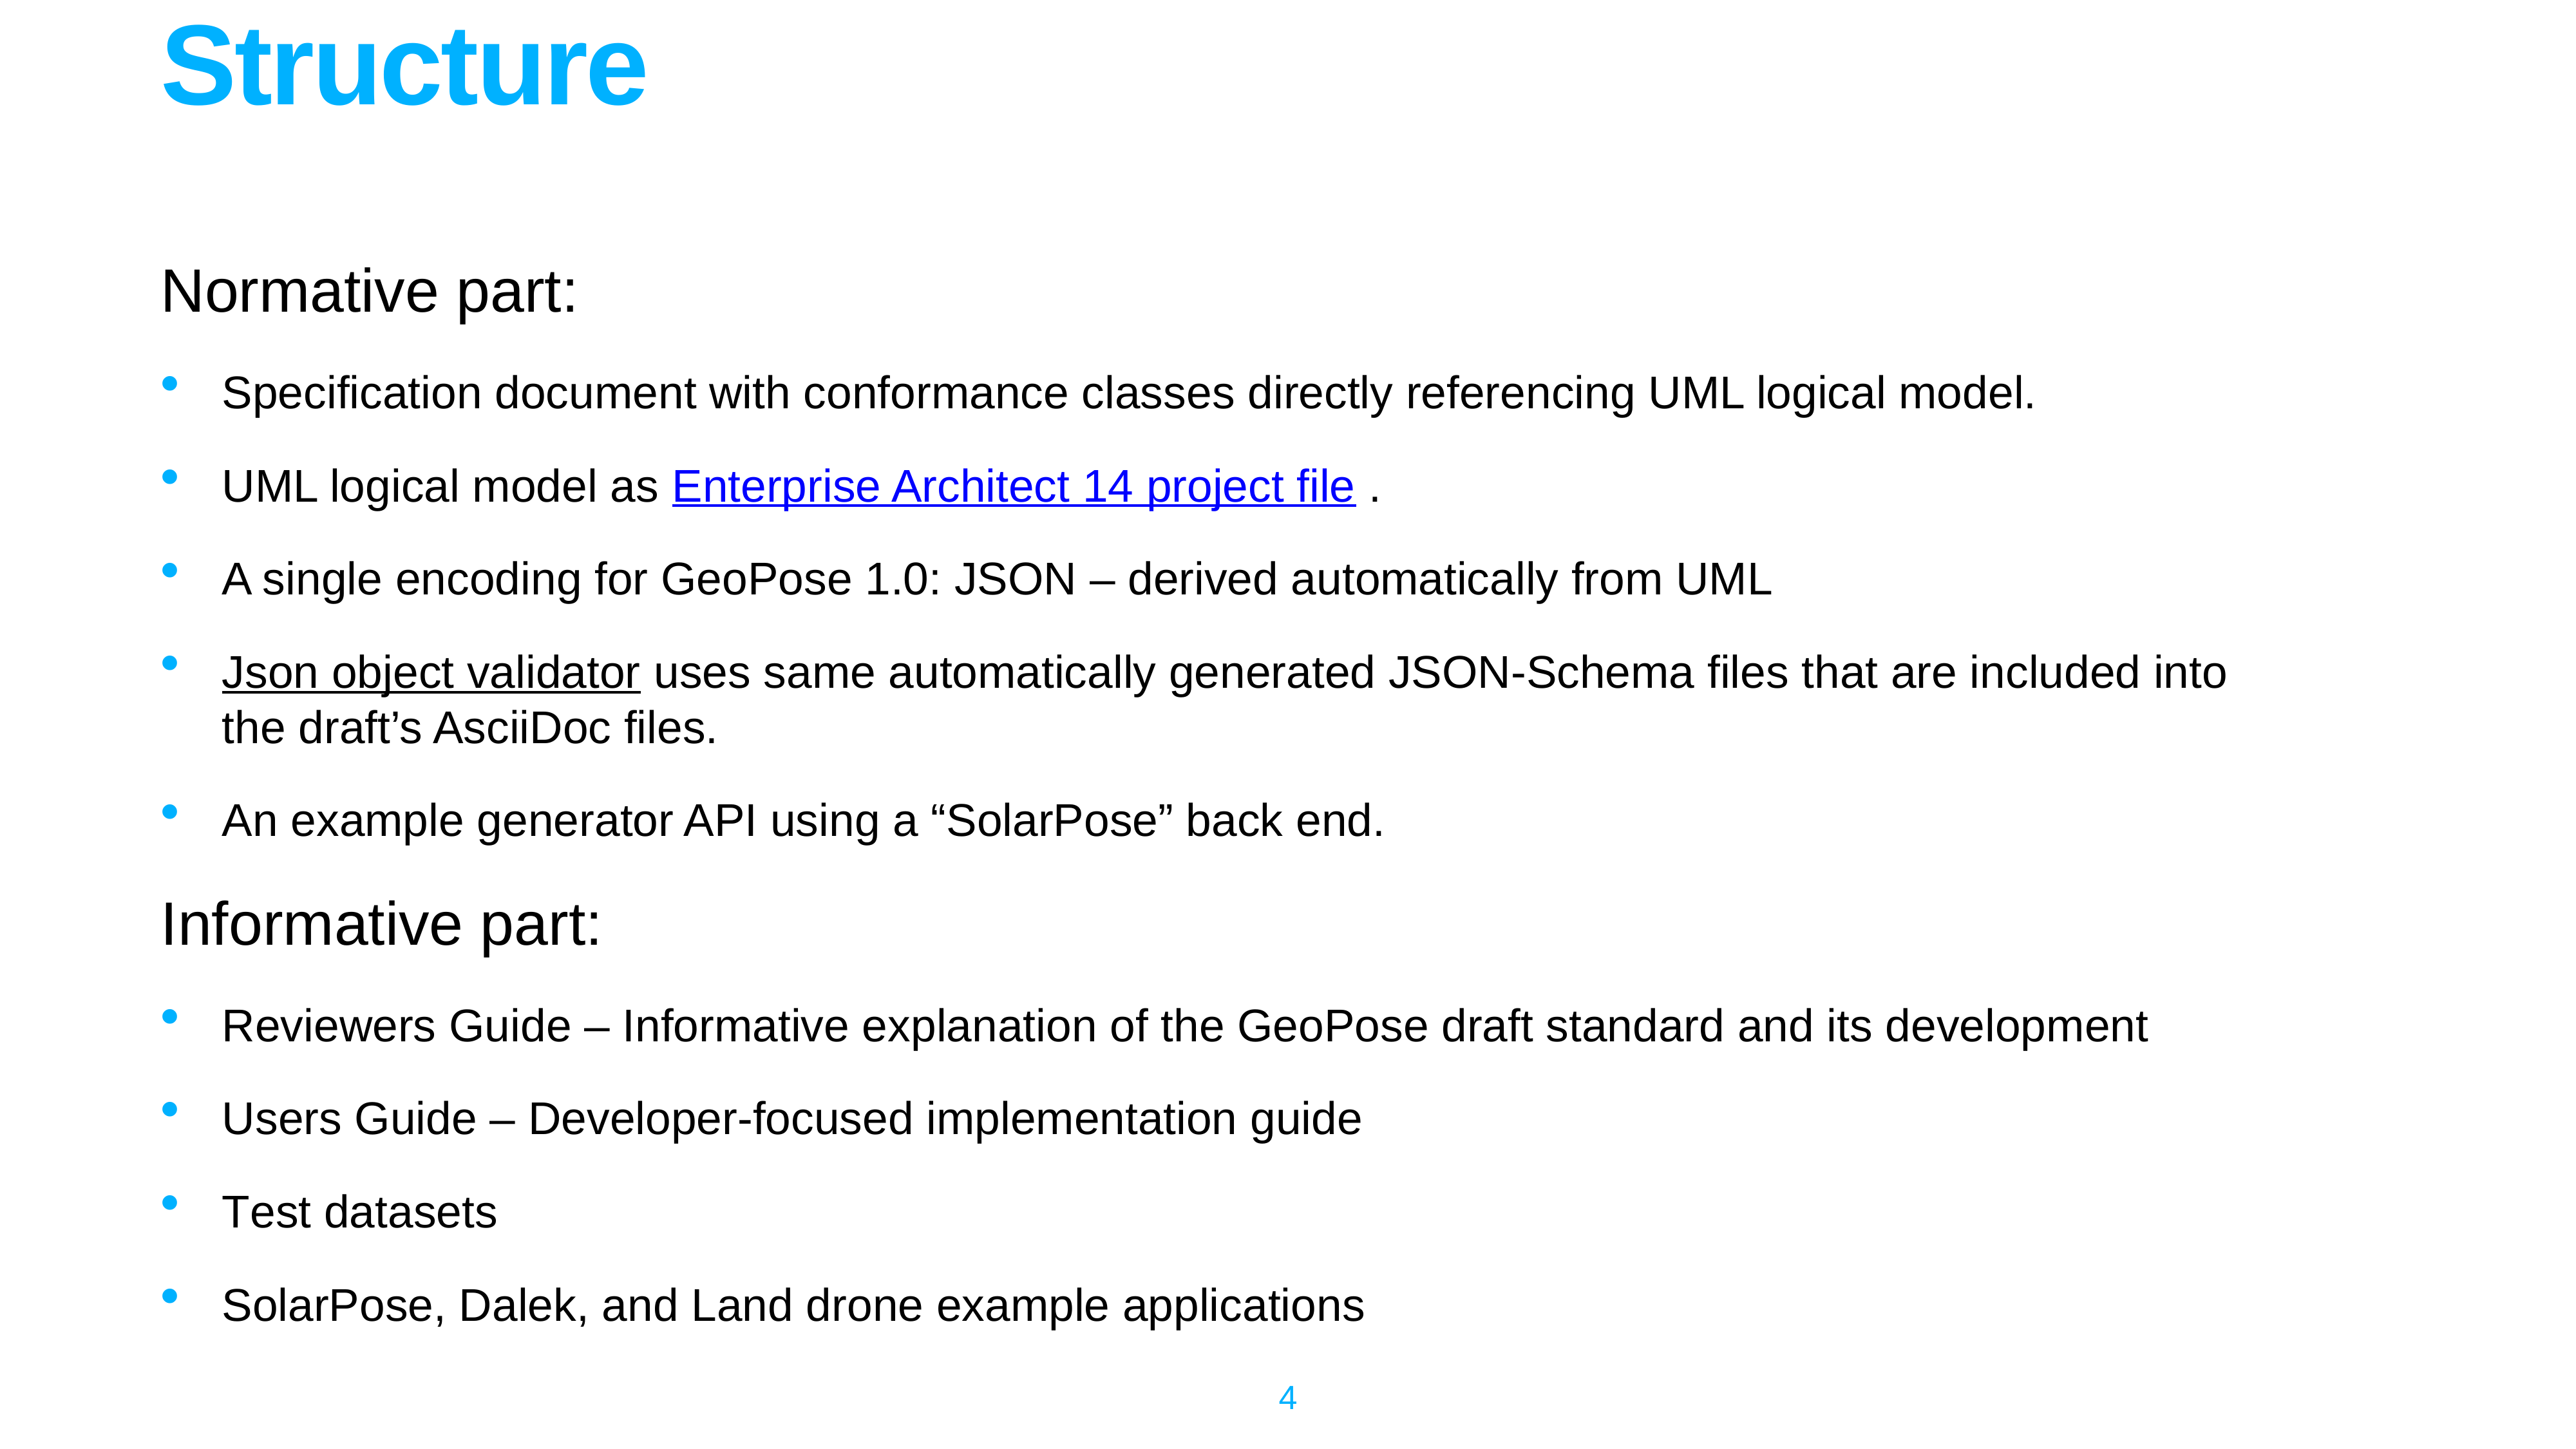

# Structure
Normative part:
Specification document with conformance classes directly referencing UML logical model.
UML logical model as Enterprise Architect 14 project file .
A single encoding for GeoPose 1.0: JSON – derived automatically from UML
Json object validator uses same automatically generated JSON-Schema files that are included into the draft’s AsciiDoc files.
An example generator API using a “SolarPose” back end.
Informative part:
Reviewers Guide – Informative explanation of the GeoPose draft standard and its development
Users Guide – Developer-focused implementation guide
Test datasets
SolarPose, Dalek, and Land drone example applications
4